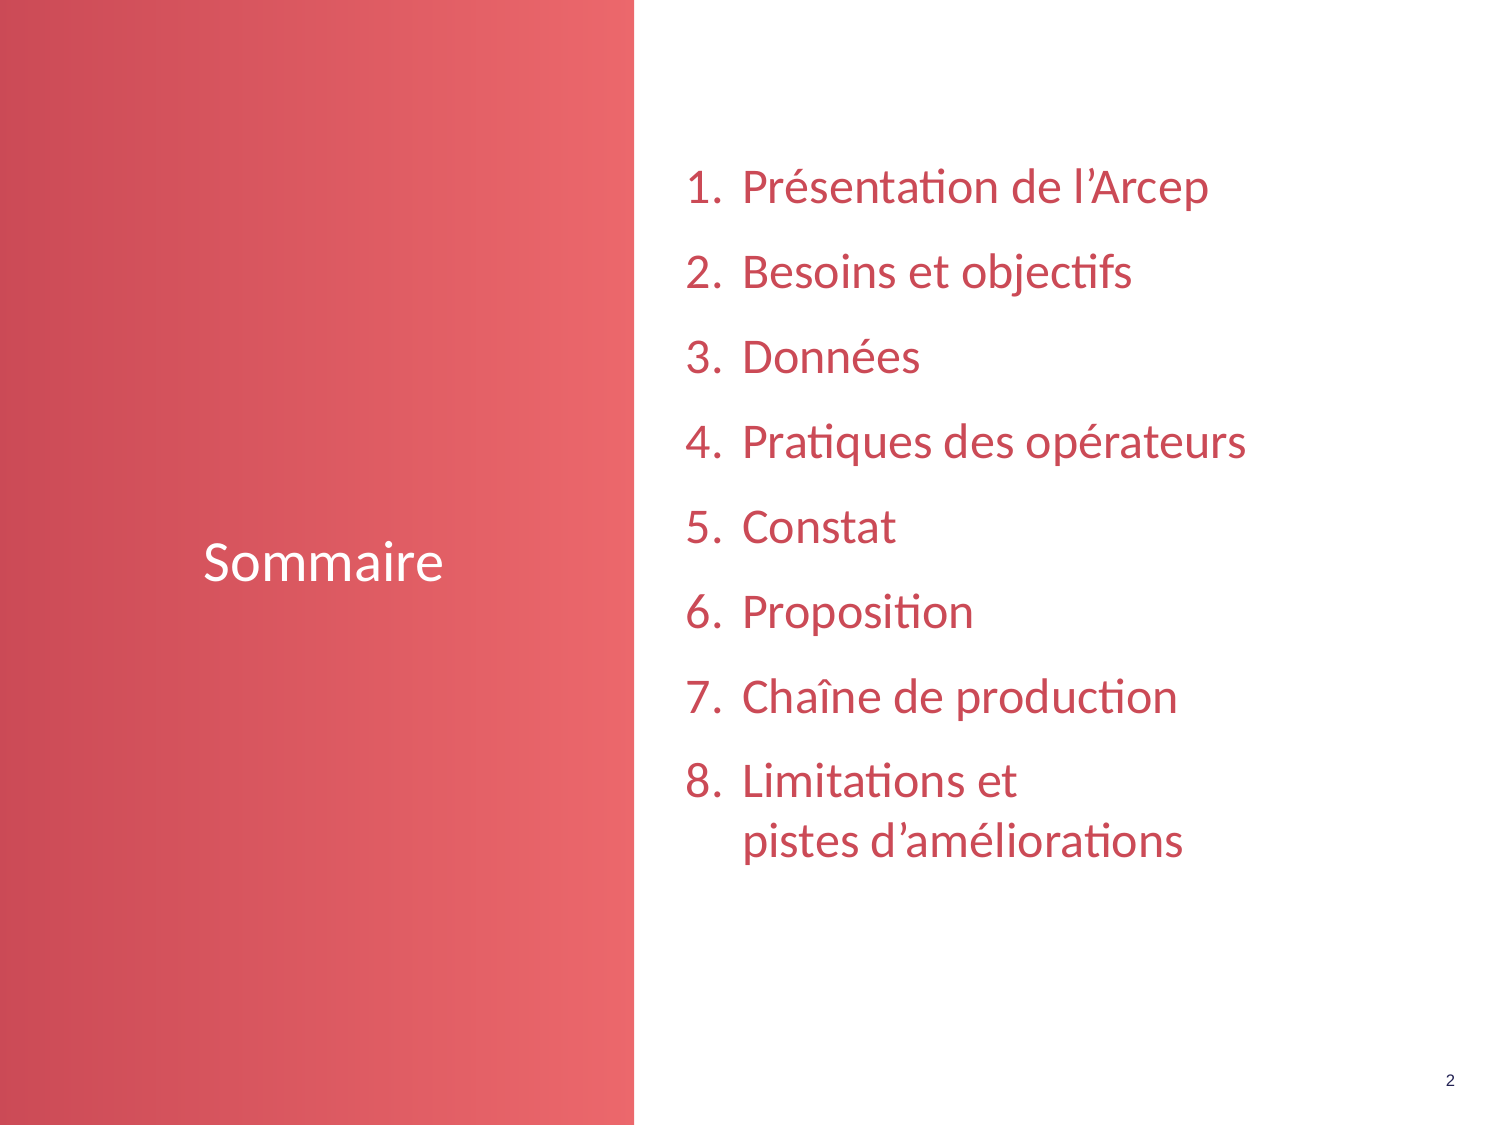

Présentation de l’Arcep
Besoins et objectifs
Données
Pratiques des opérateurs
Constat
Proposition
Chaîne de production
Limitations et
pistes d’améliorations

# Sommaire